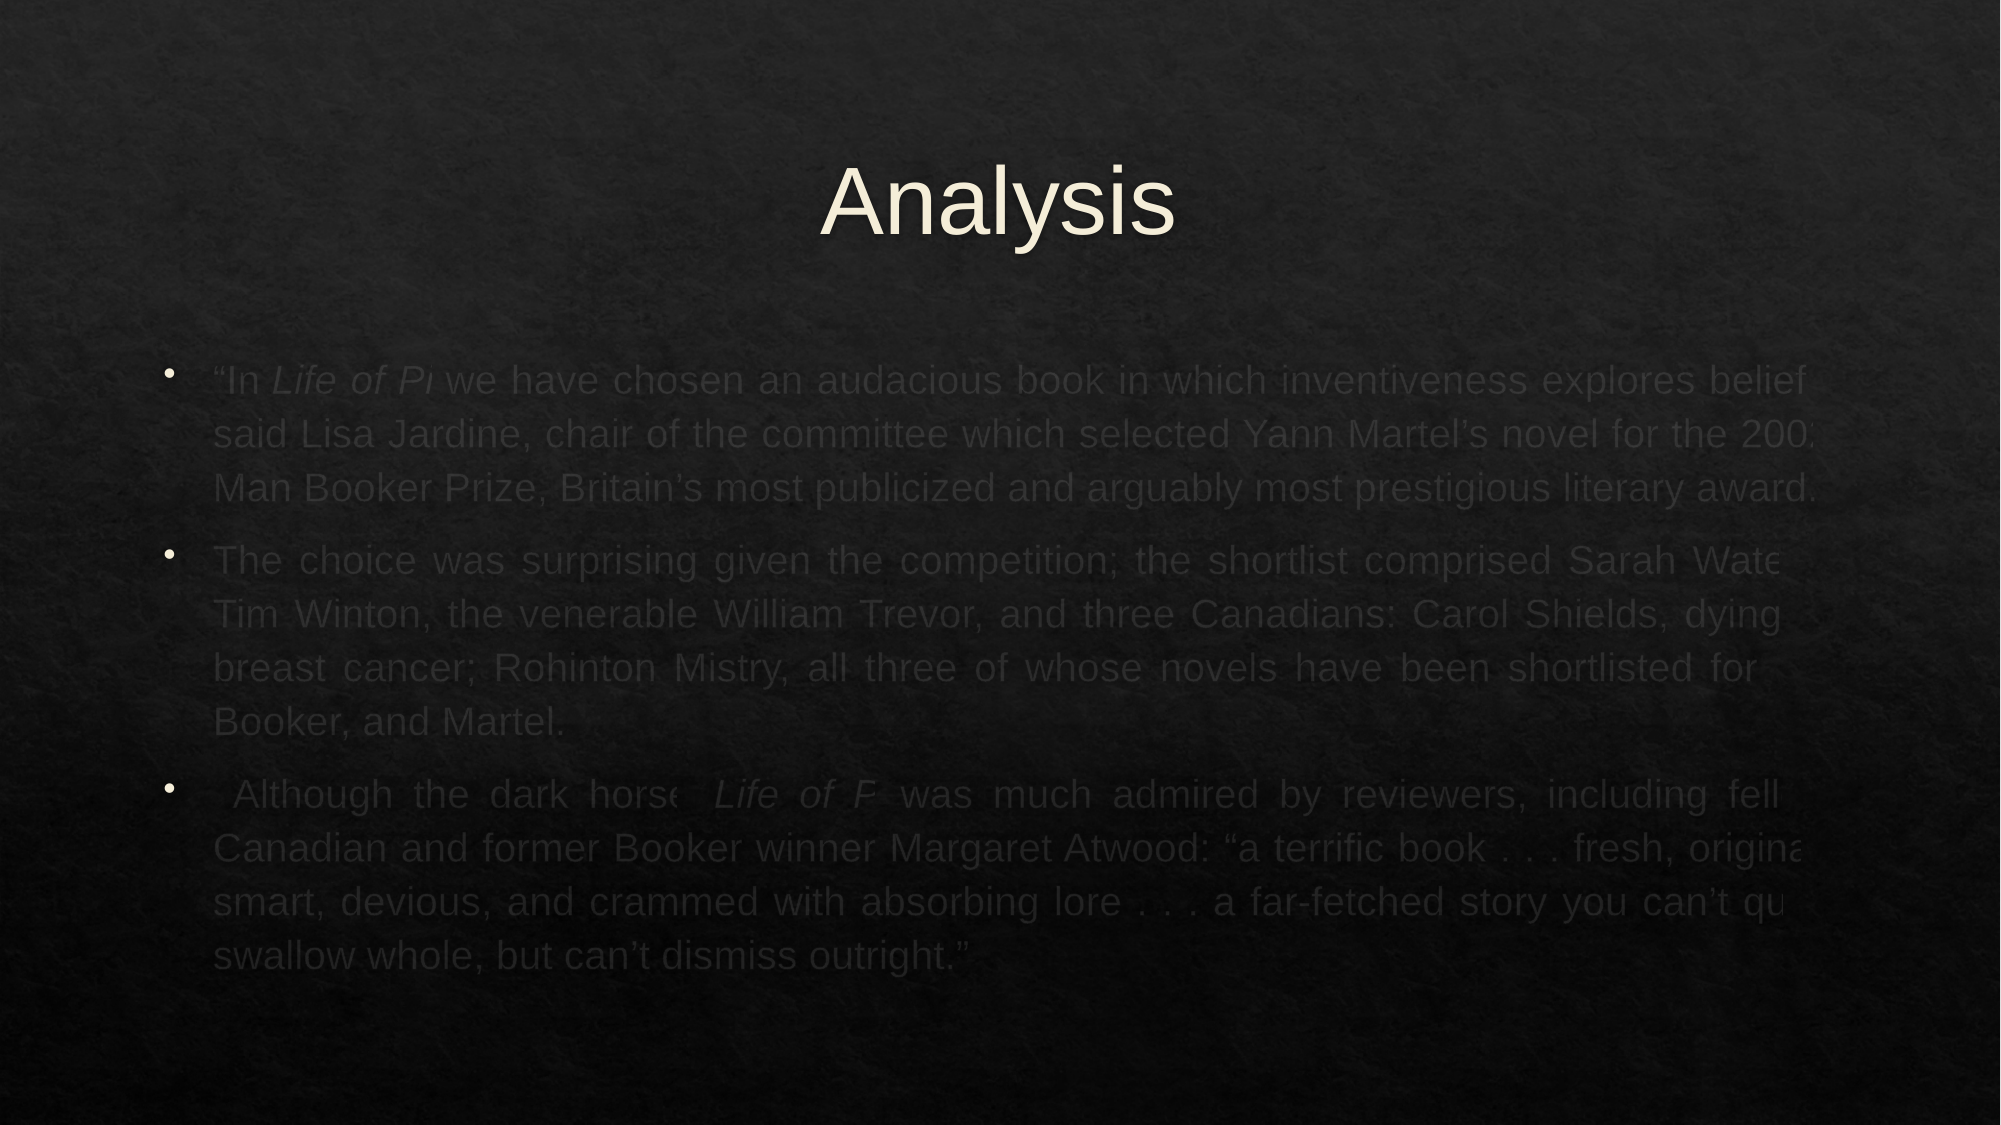

# Analysis
“In Life of Pi we have chosen an audacious book in which inventiveness explores belief,” said Lisa Jardine, chair of the committee which selected Yann Martel’s novel for the 2002 Man Booker Prize, Britain’s most publicized and arguably most prestigious literary award.
The choice was surprising given the competition; the shortlist comprised Sarah Waters, Tim Winton, the venerable William Trevor, and three Canadians: Carol Shields, dying of breast cancer; Rohinton Mistry, all three of whose novels have been shortlisted for the Booker, and Martel.
 Although the dark horse, Life of Pi was much admired by reviewers, including fellow Canadian and former Booker winner Margaret Atwood: “a terrific book . . . fresh, original, smart, devious, and crammed with absorbing lore . . . a far-fetched story you can’t quite swallow whole, but can’t dismiss outright.”